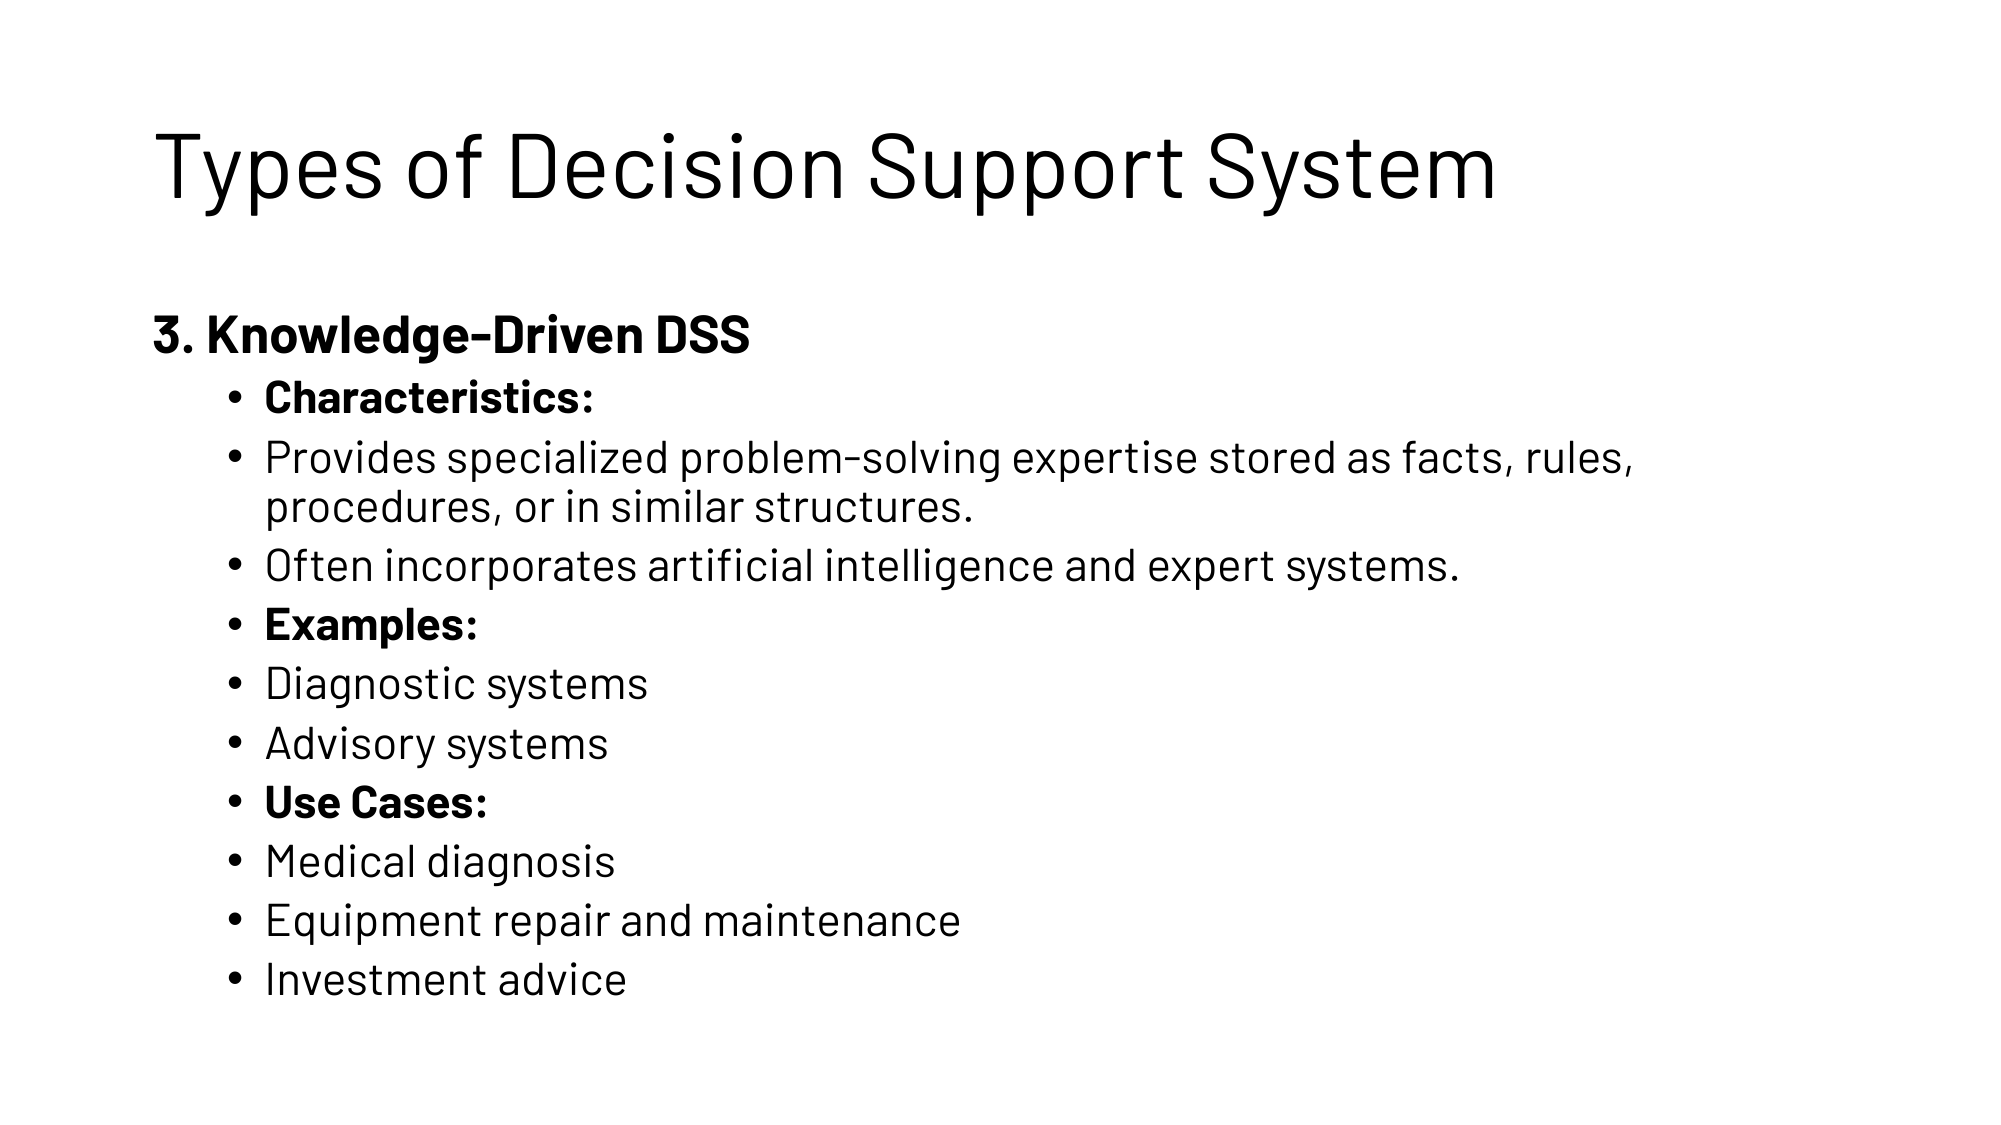

# Types of Decision Support System
3. Knowledge-Driven DSS
Characteristics:
Provides specialized problem-solving expertise stored as facts, rules, procedures, or in similar structures.
Often incorporates artificial intelligence and expert systems.
Examples:
Diagnostic systems
Advisory systems
Use Cases:
Medical diagnosis
Equipment repair and maintenance
Investment advice